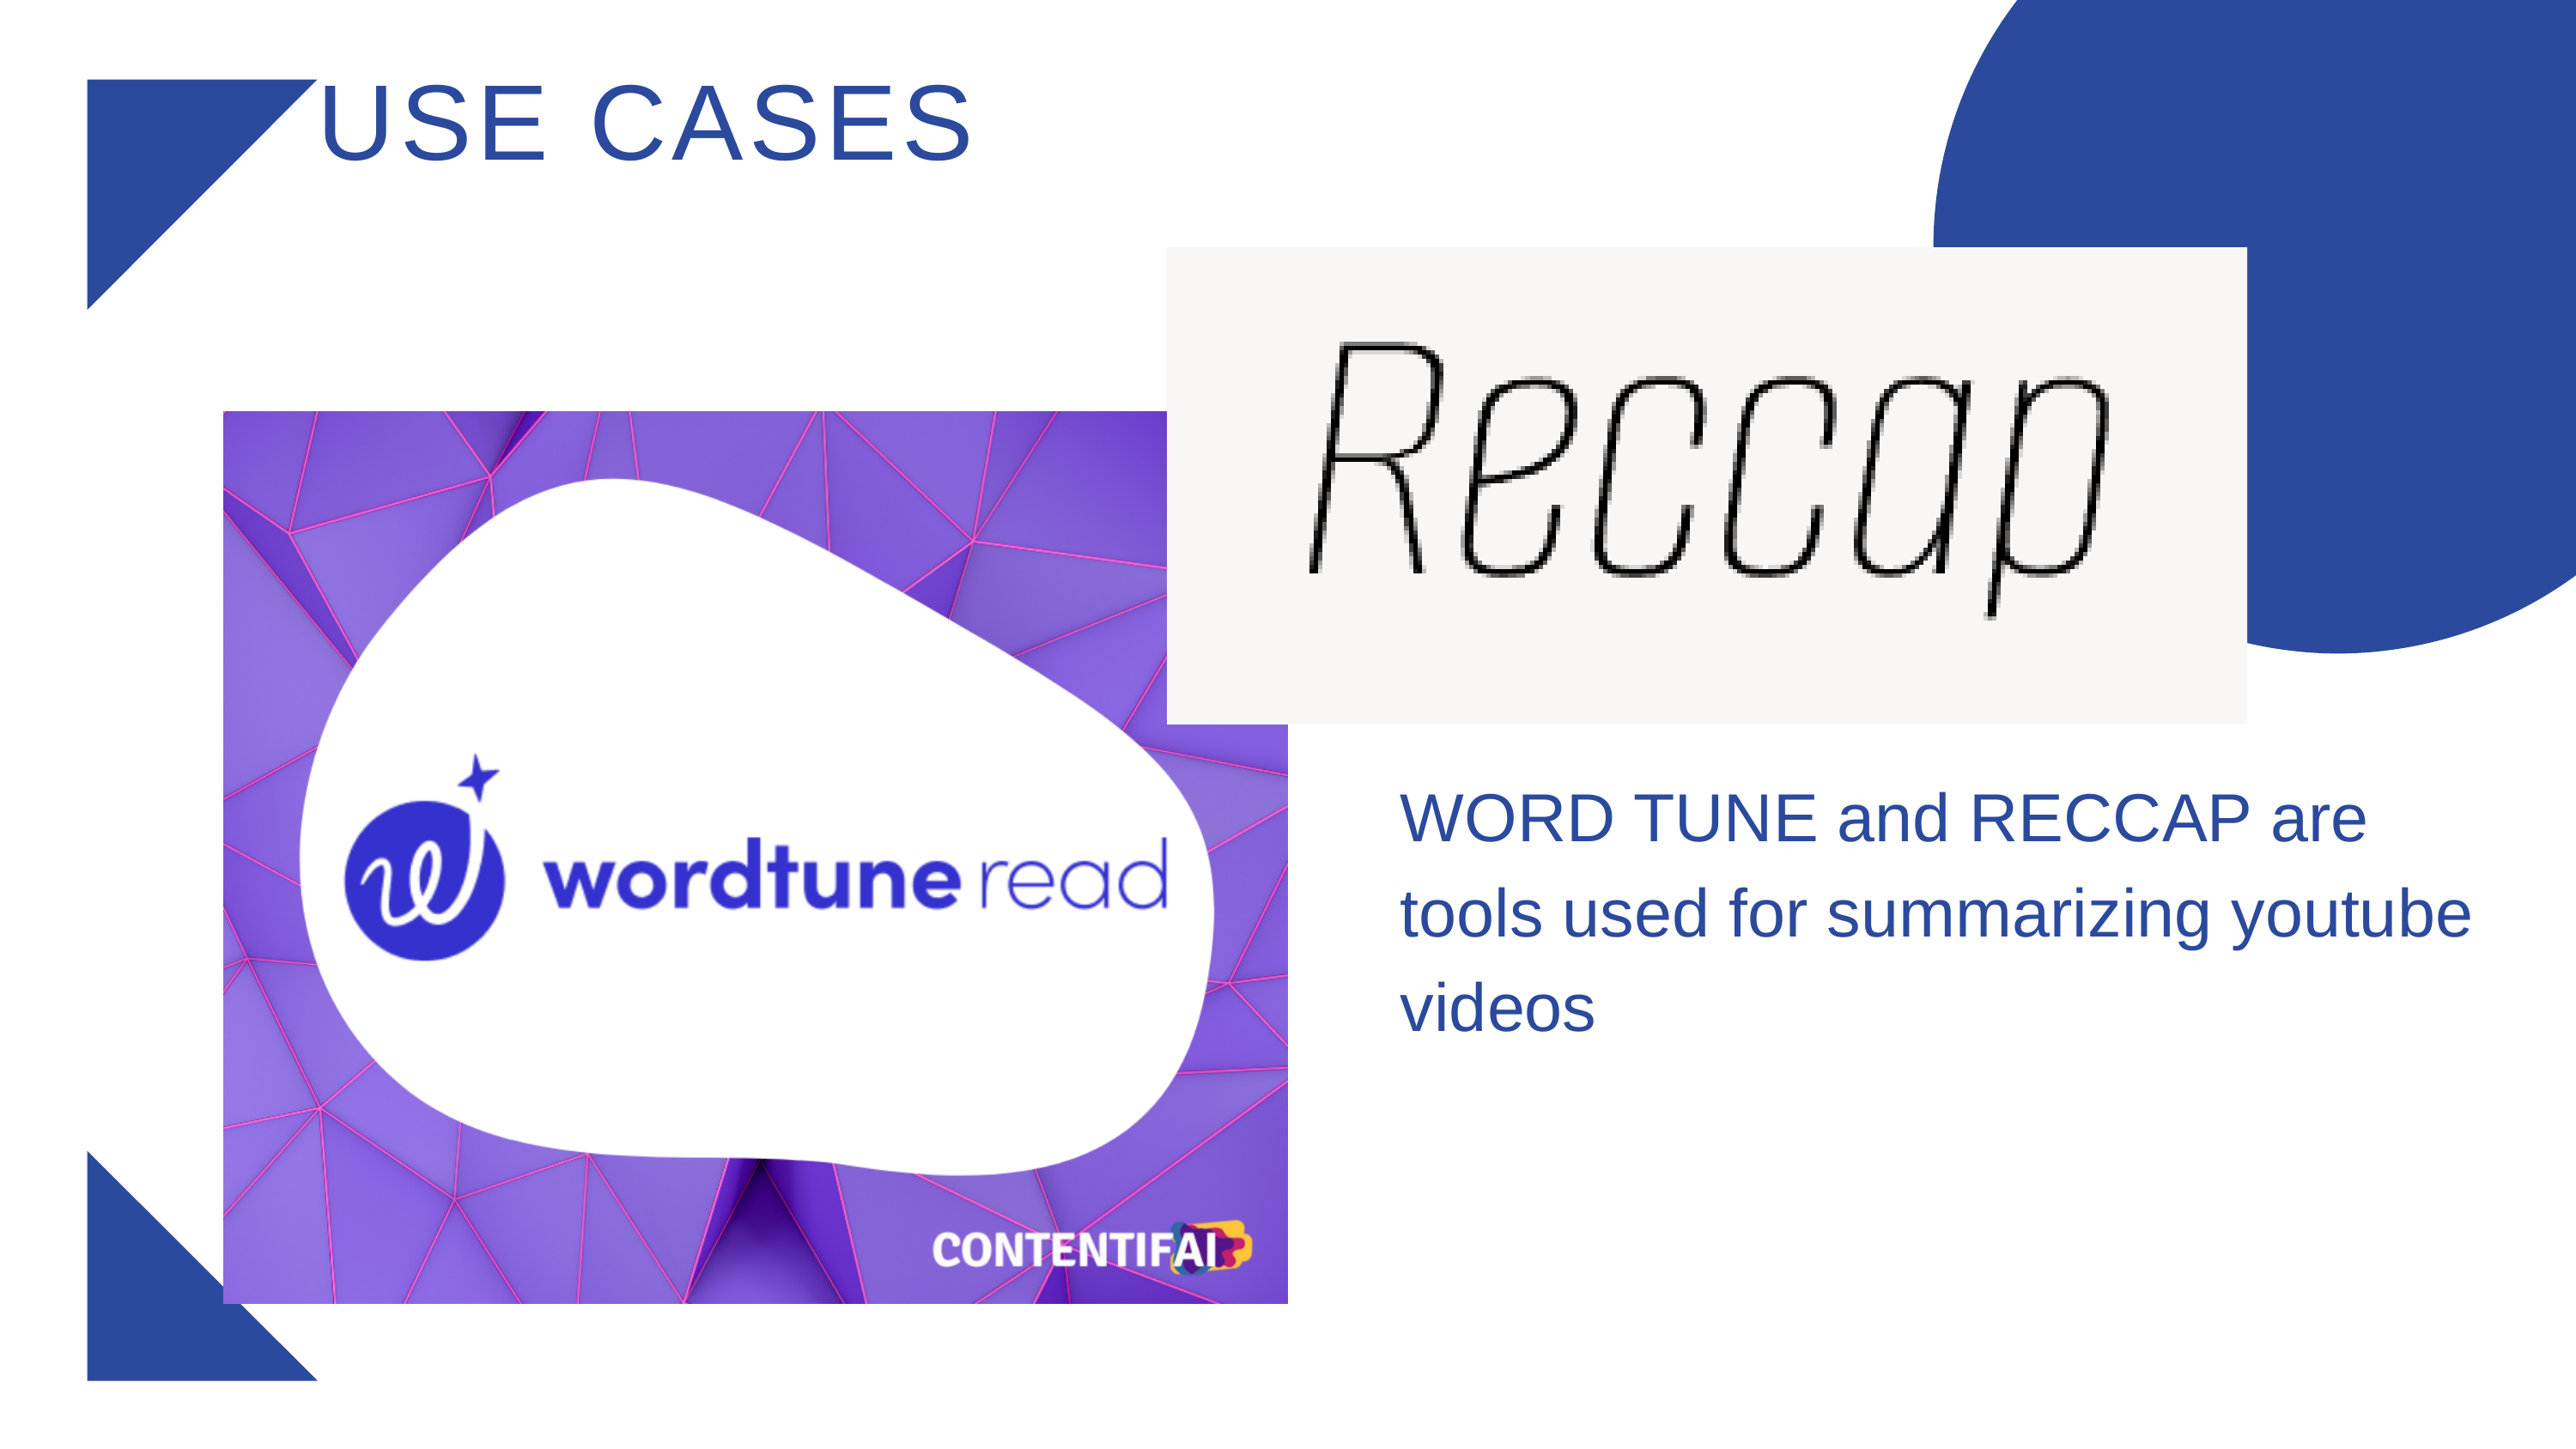

USE CASES

WORD TUNE and RECCAP are tools used for summarizing youtube videos